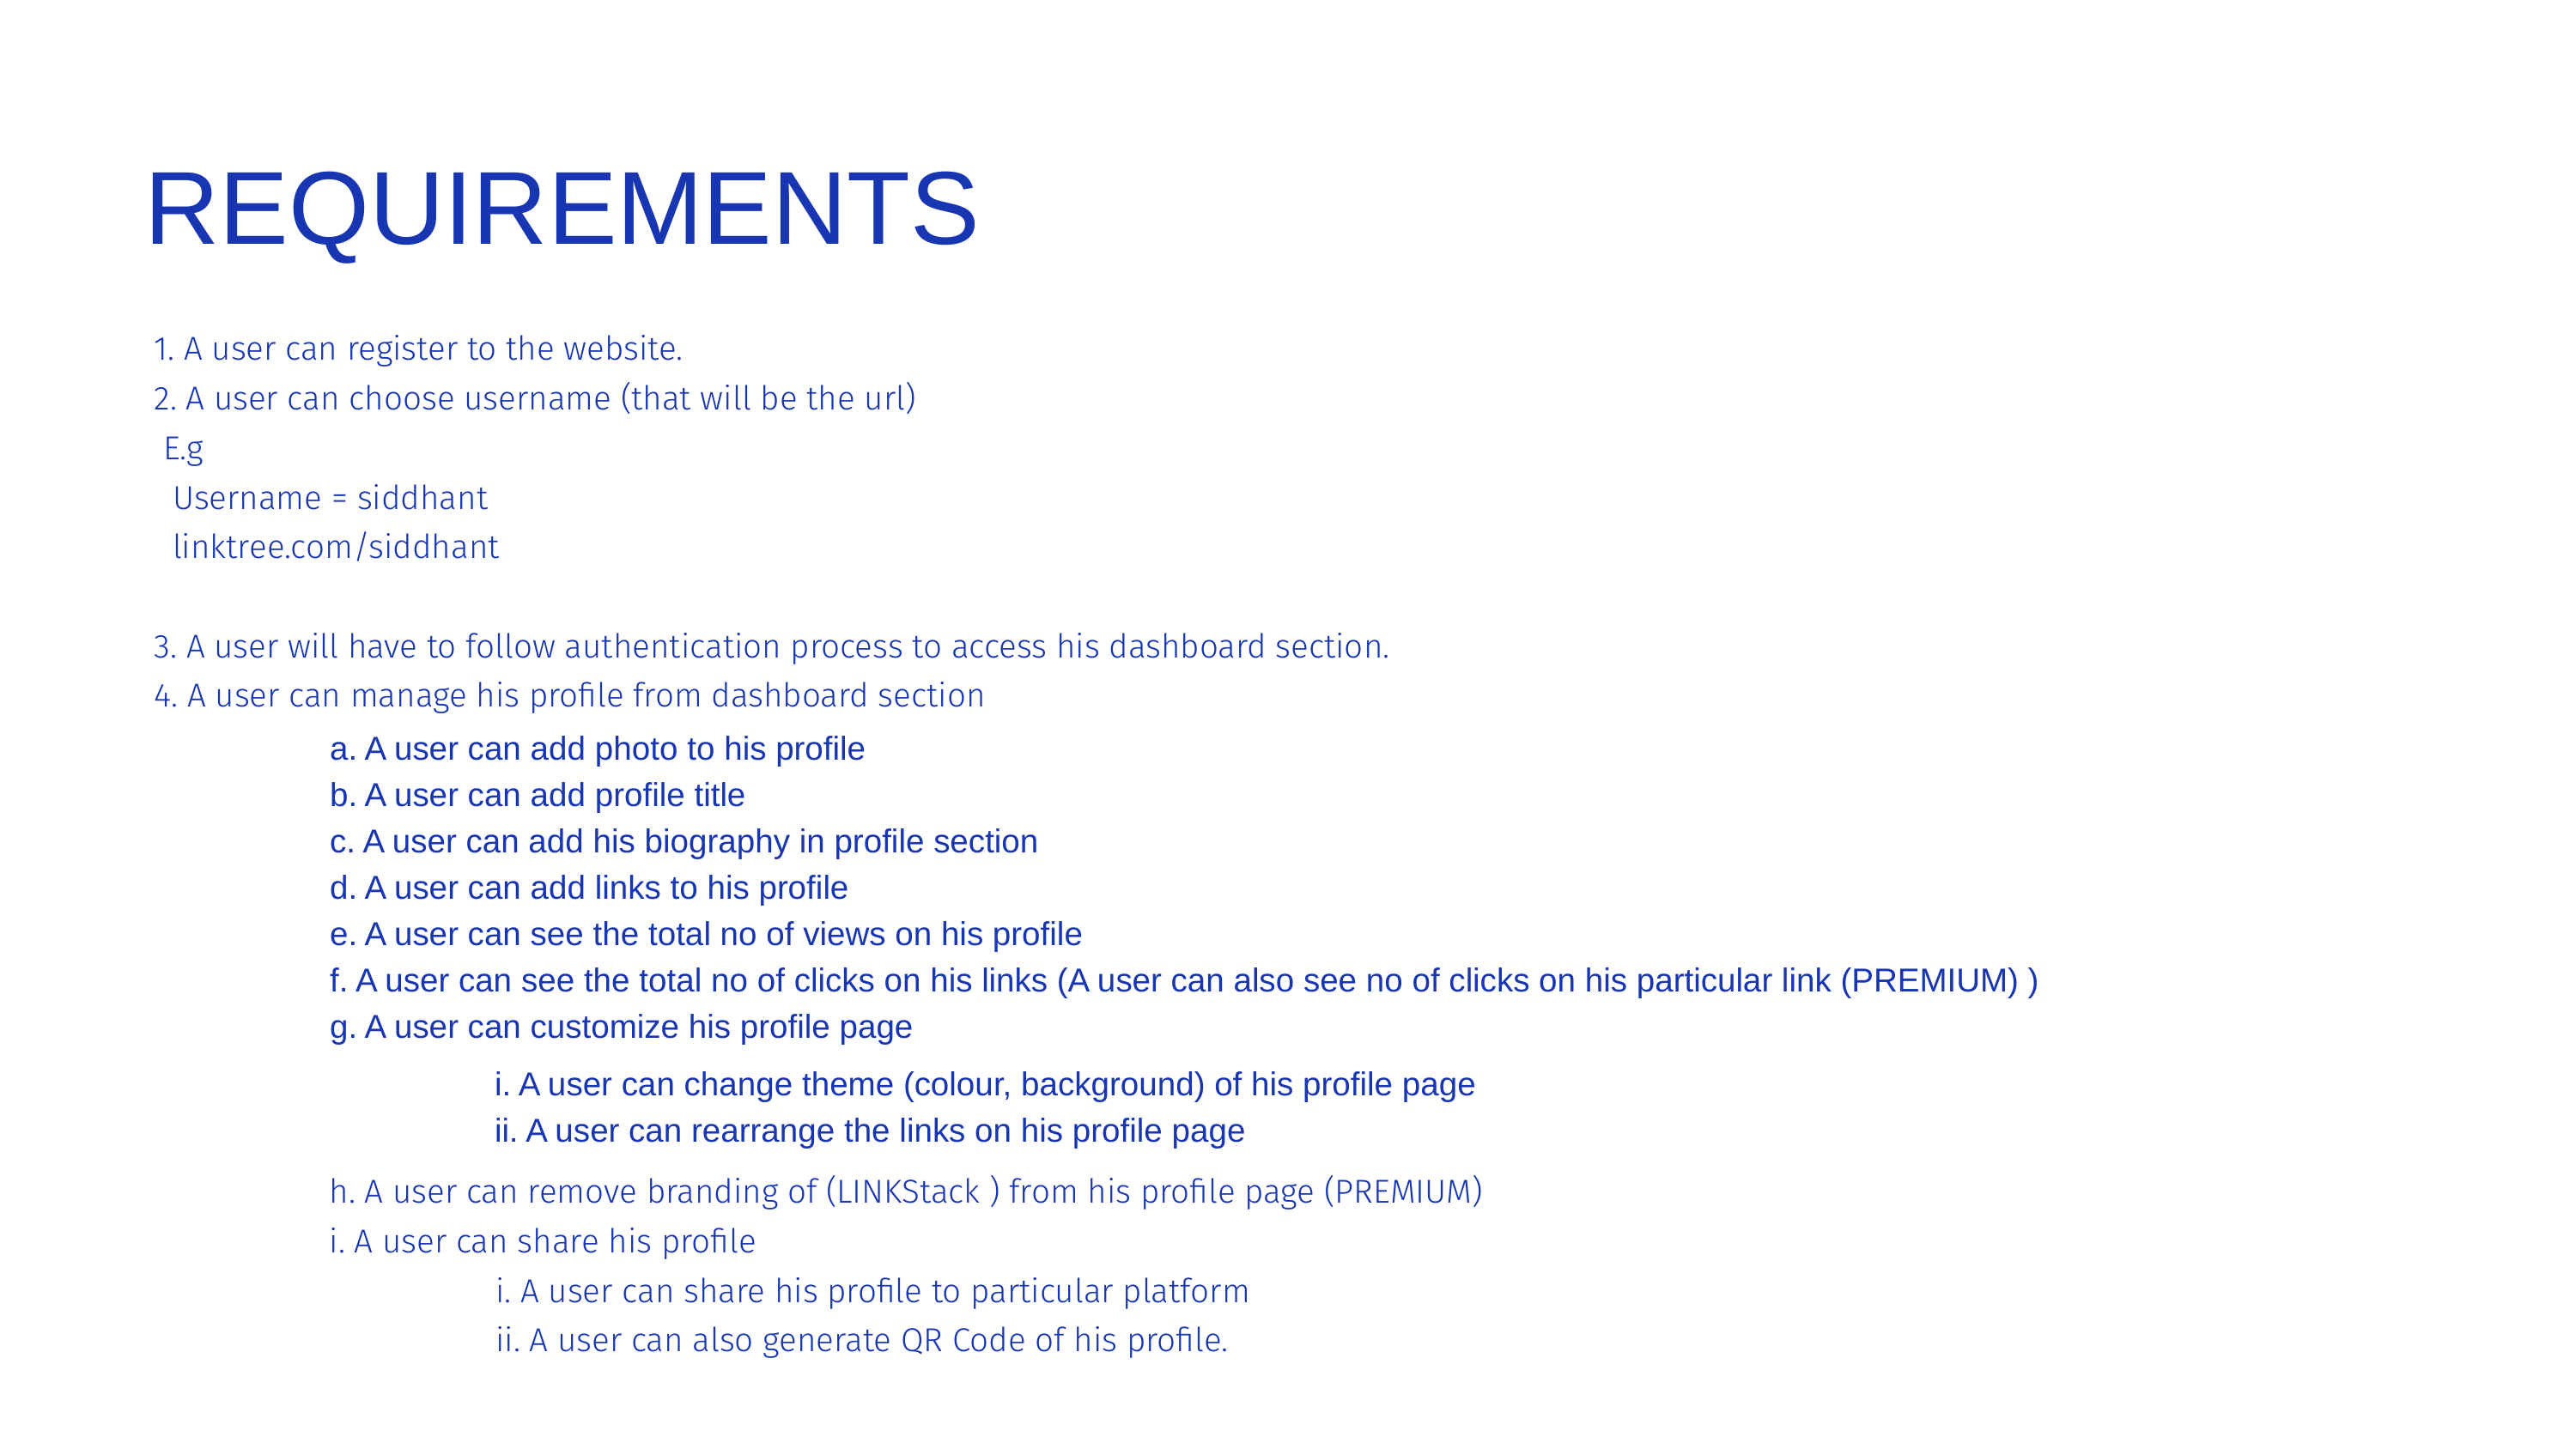

REQUIREMENTS
 1. A user can register to the website.
 2. A user can choose username (that will be the url)
  E.g
   Username = siddhant
   linktree.com/siddhant

 3. A user will have to follow authentication process to access his dashboard section.
 4. A user can manage his profile from dashboard section

                    h. A user can remove branding of (LINKStack ) from his profile page (PREMIUM)
                    i. A user can share his profile
                                      i. A user can share his profile to particular platform
                                      ii. A user can also generate QR Code of his profile.
 a. A user can add photo to his profile
 b. A user can add profile title
 c. A user can add his biography in profile section
 d. A user can add links to his profile
 e. A user can see the total no of views on his profile
 f. A user can see the total no of clicks on his links (A user can also see no of clicks on his particular link (PREMIUM) )
 g. A user can customize his profile page

 i. A user can change theme (colour, background) of his profile page
 ii. A user can rearrange the links on his profile page